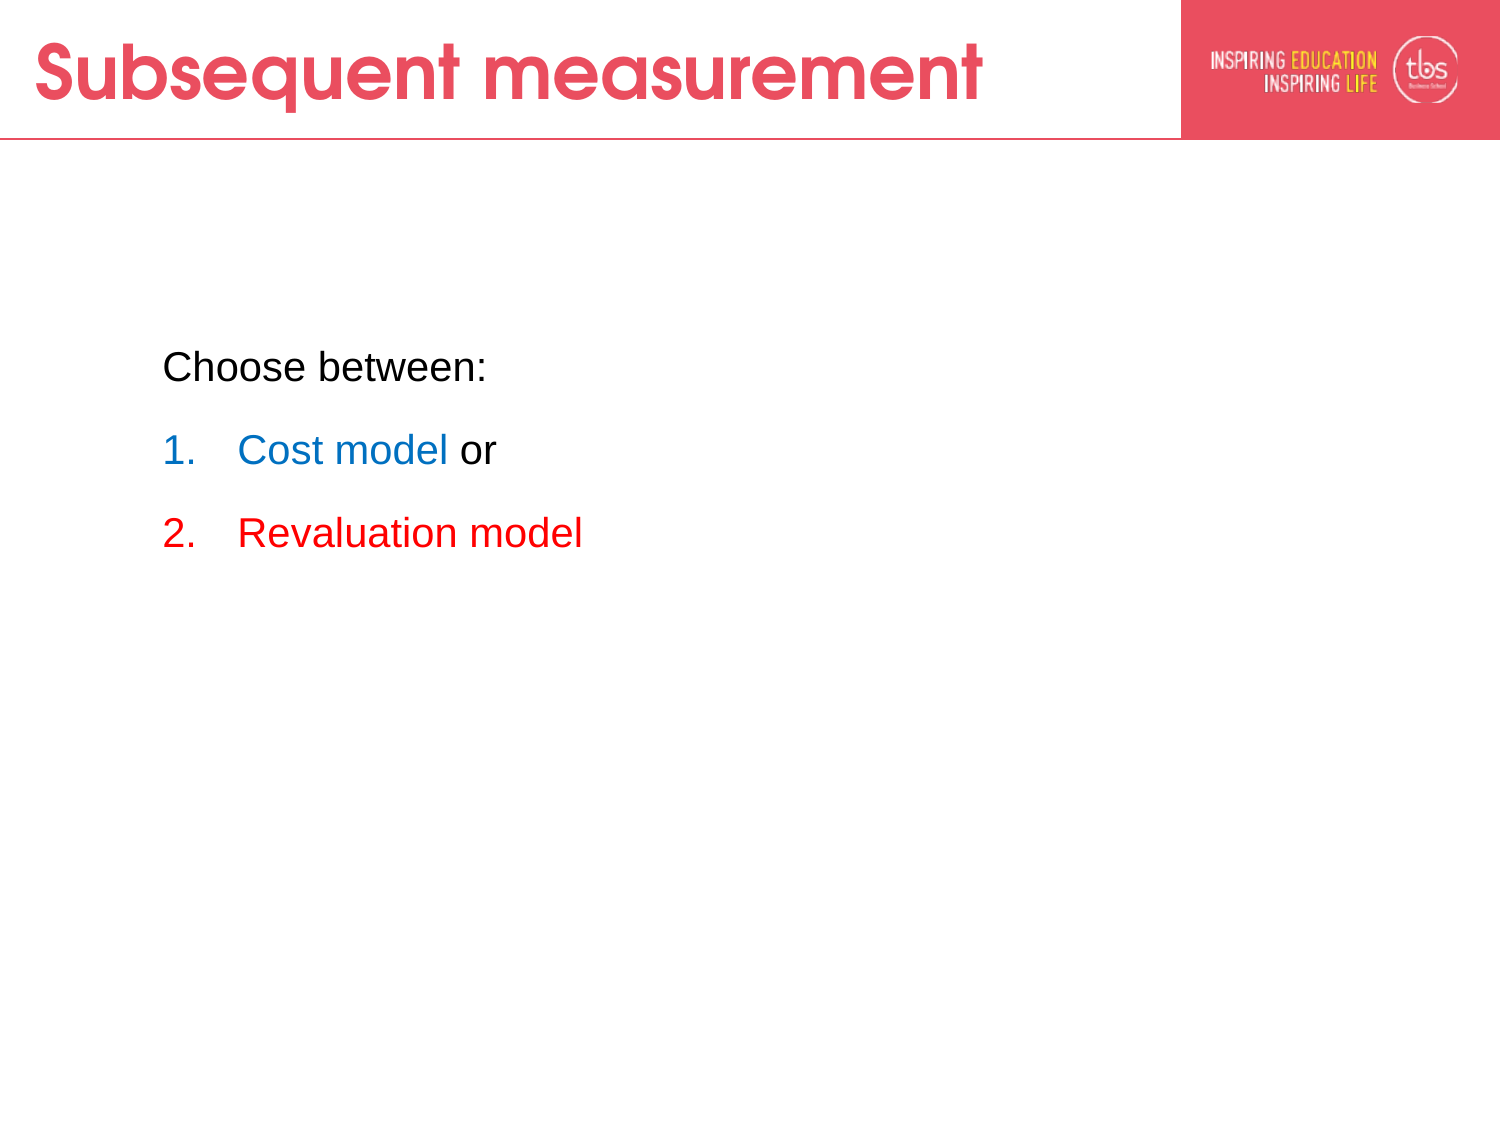

# Subsequent measurement

Choose between:
Cost model or
Revaluation model